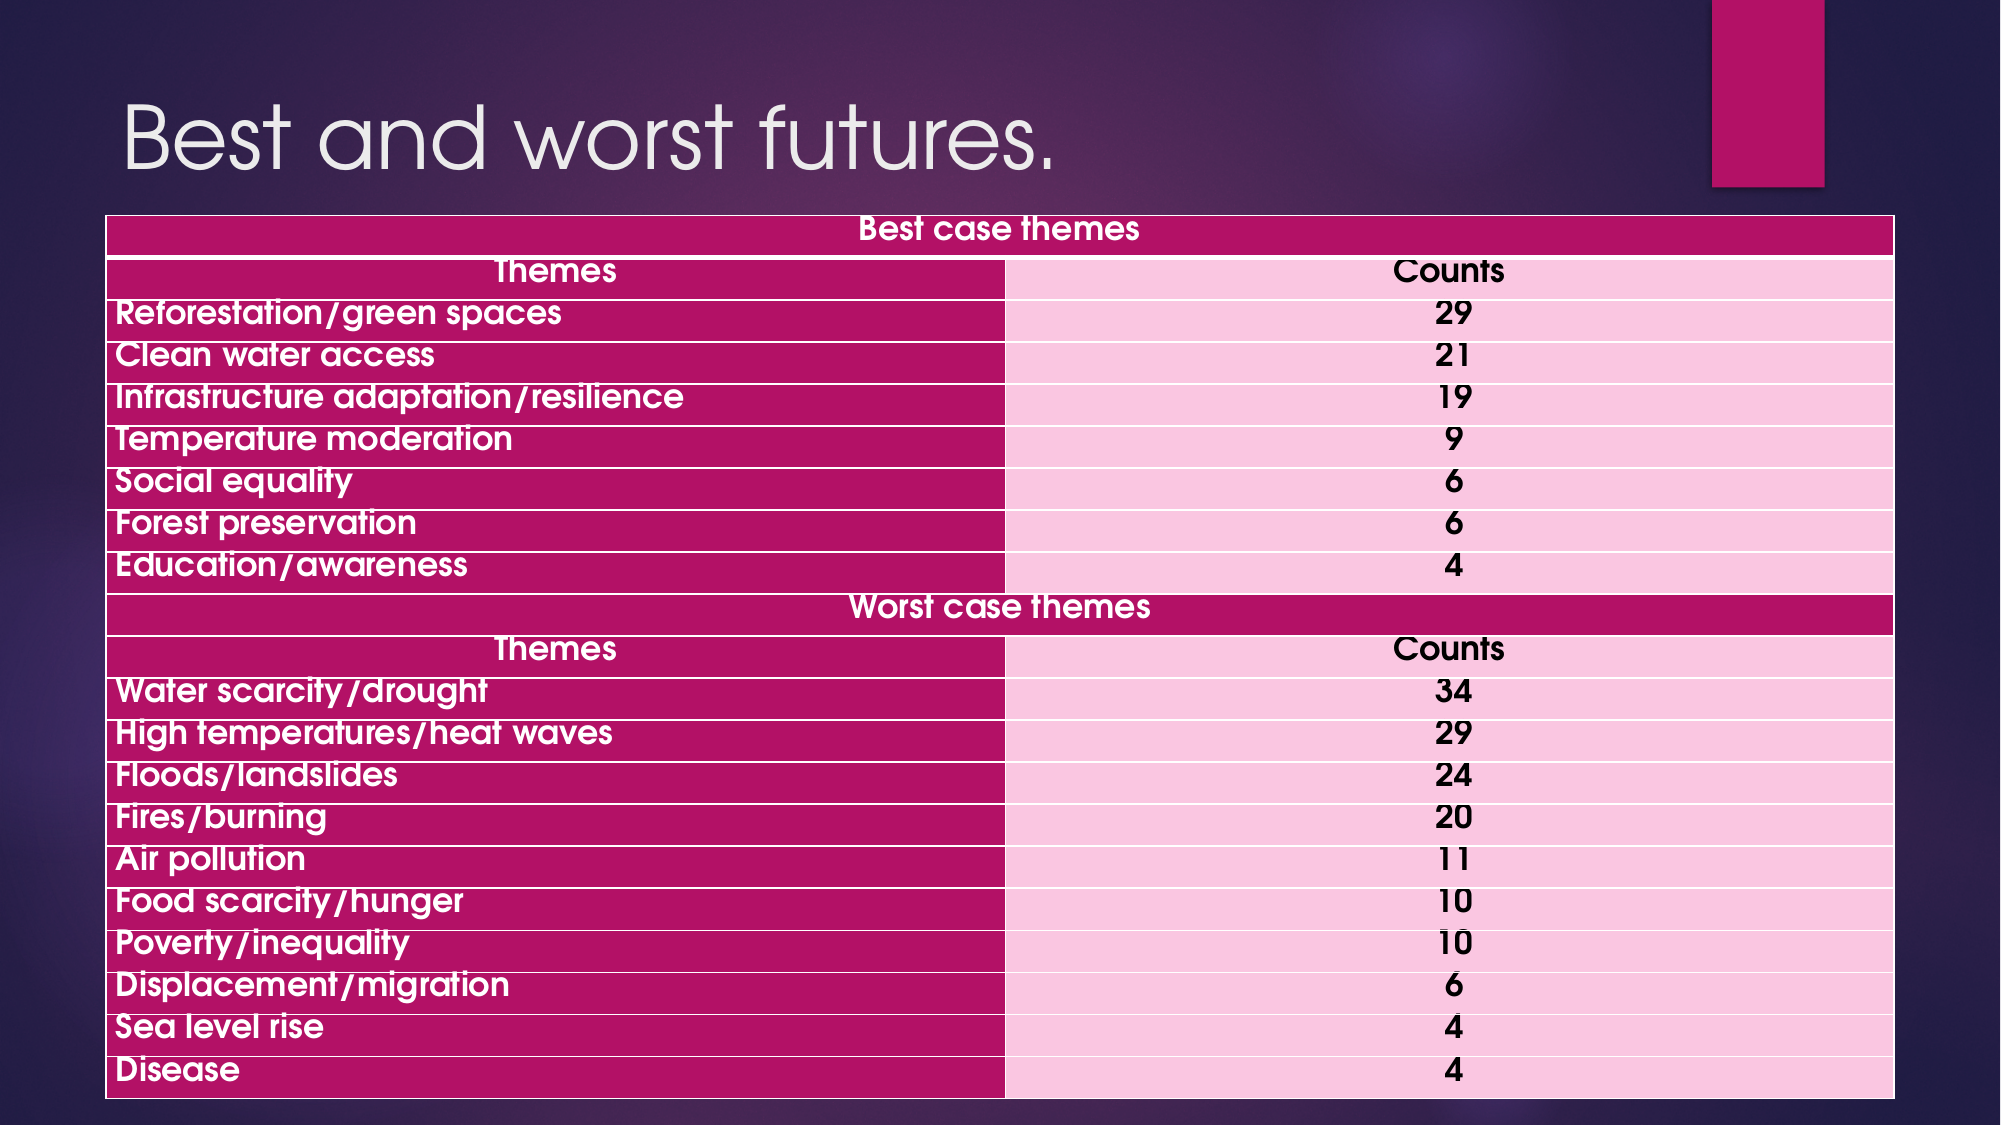

# Best and worst futures.
| Best case themes |  |
| --- | --- |
| Themes | Counts |
| Reforestation/green spaces | 29 |
| Clean water access | 21 |
| Infrastructure adaptation/resilience | 19 |
| Temperature moderation | 9 |
| Social equality | 6 |
| Forest preservation | 6 |
| Education/awareness | 4 |
| Worst case themes |  |
| Themes | Counts |
| Water scarcity/drought | 34 |
| High temperatures/heat waves | 29 |
| Floods/landslides | 24 |
| Fires/burning | 20 |
| Air pollution | 11 |
| Food scarcity/hunger | 10 |
| Poverty/inequality | 10 |
| Displacement/migration | 6 |
| Sea level rise | 4 |
| Disease | 4 |